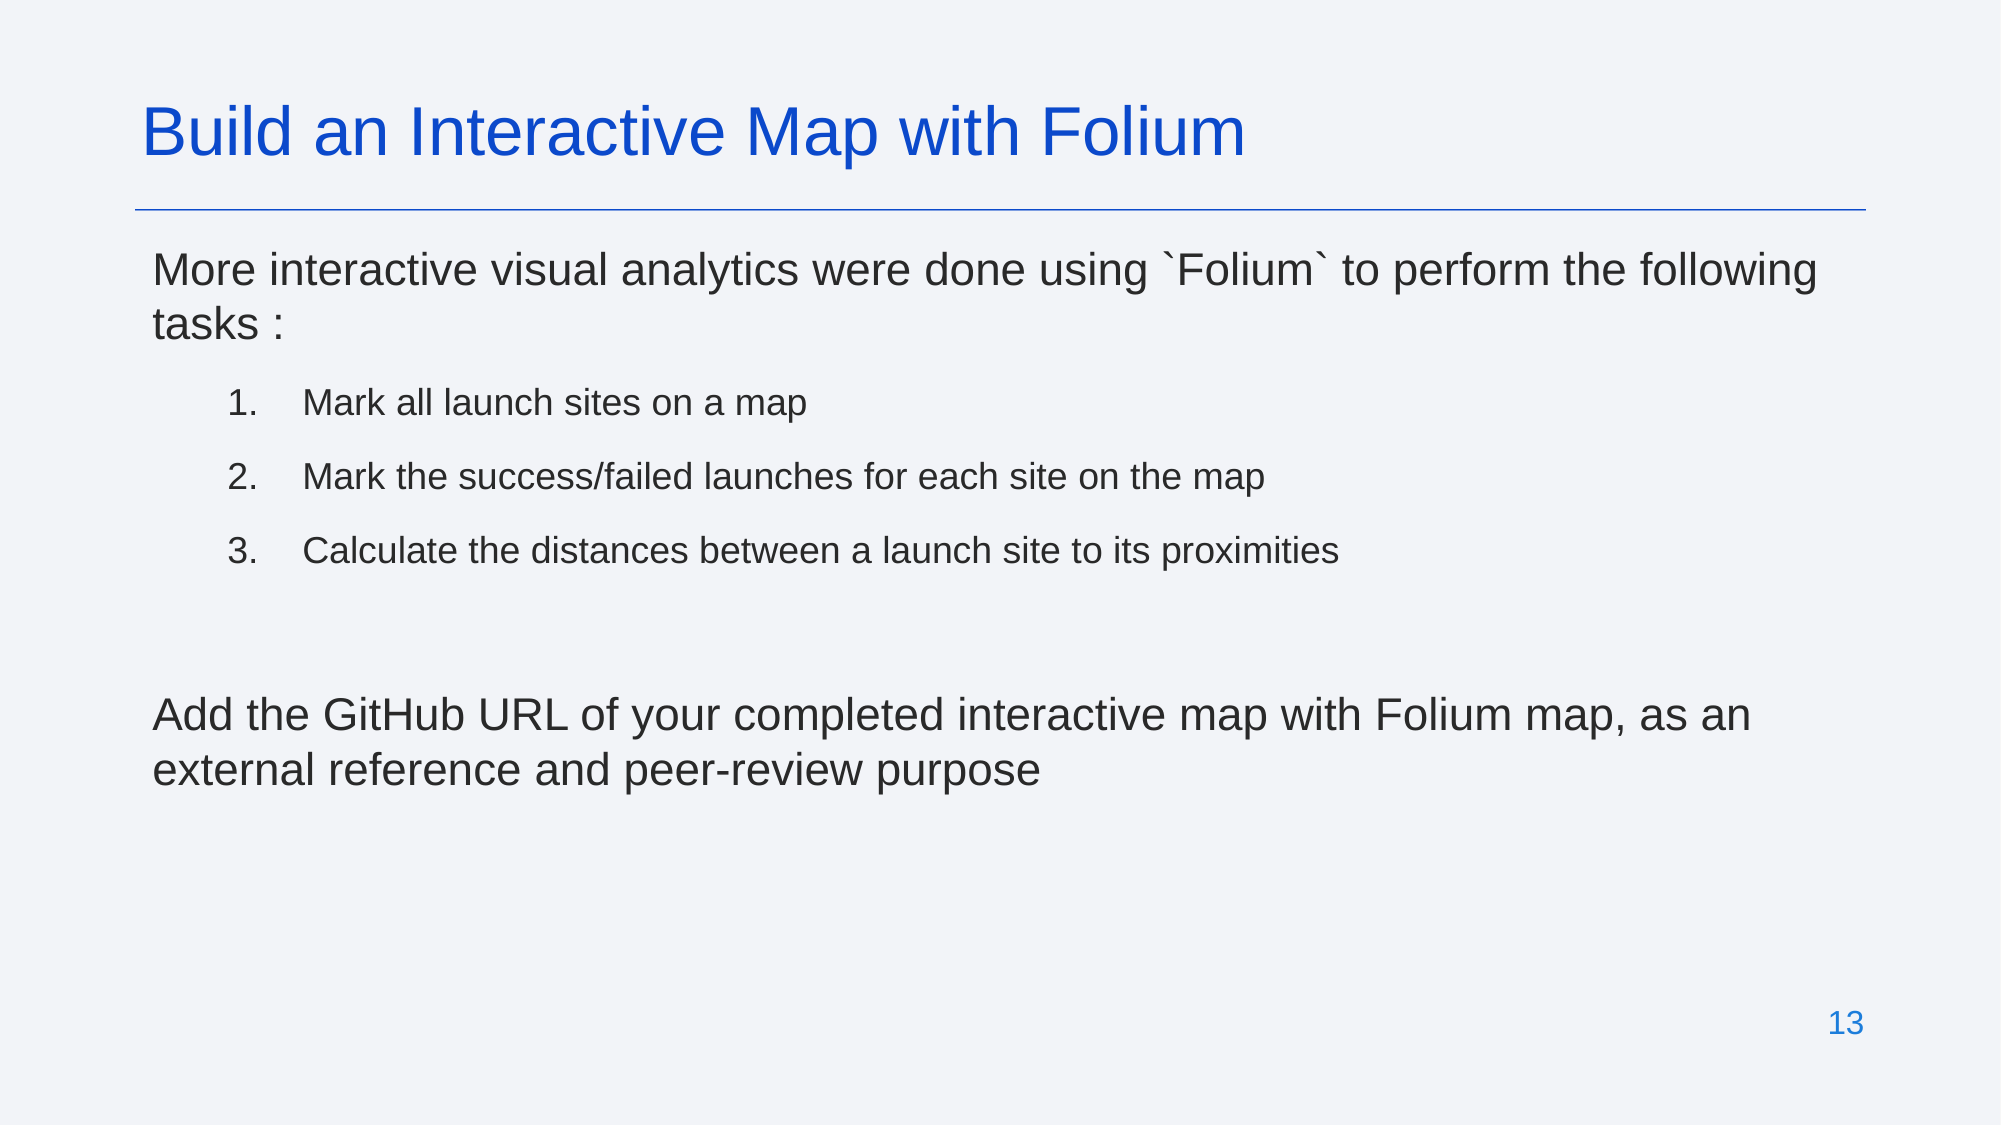

Build an Interactive Map with Folium
More interactive visual analytics were done using `Folium` to perform the following tasks :
Mark all launch sites on a map
Mark the success/failed launches for each site on the map
Calculate the distances between a launch site to its proximities

Add the GitHub URL of your completed interactive map with Folium map, as an external reference and peer-review purpose

13